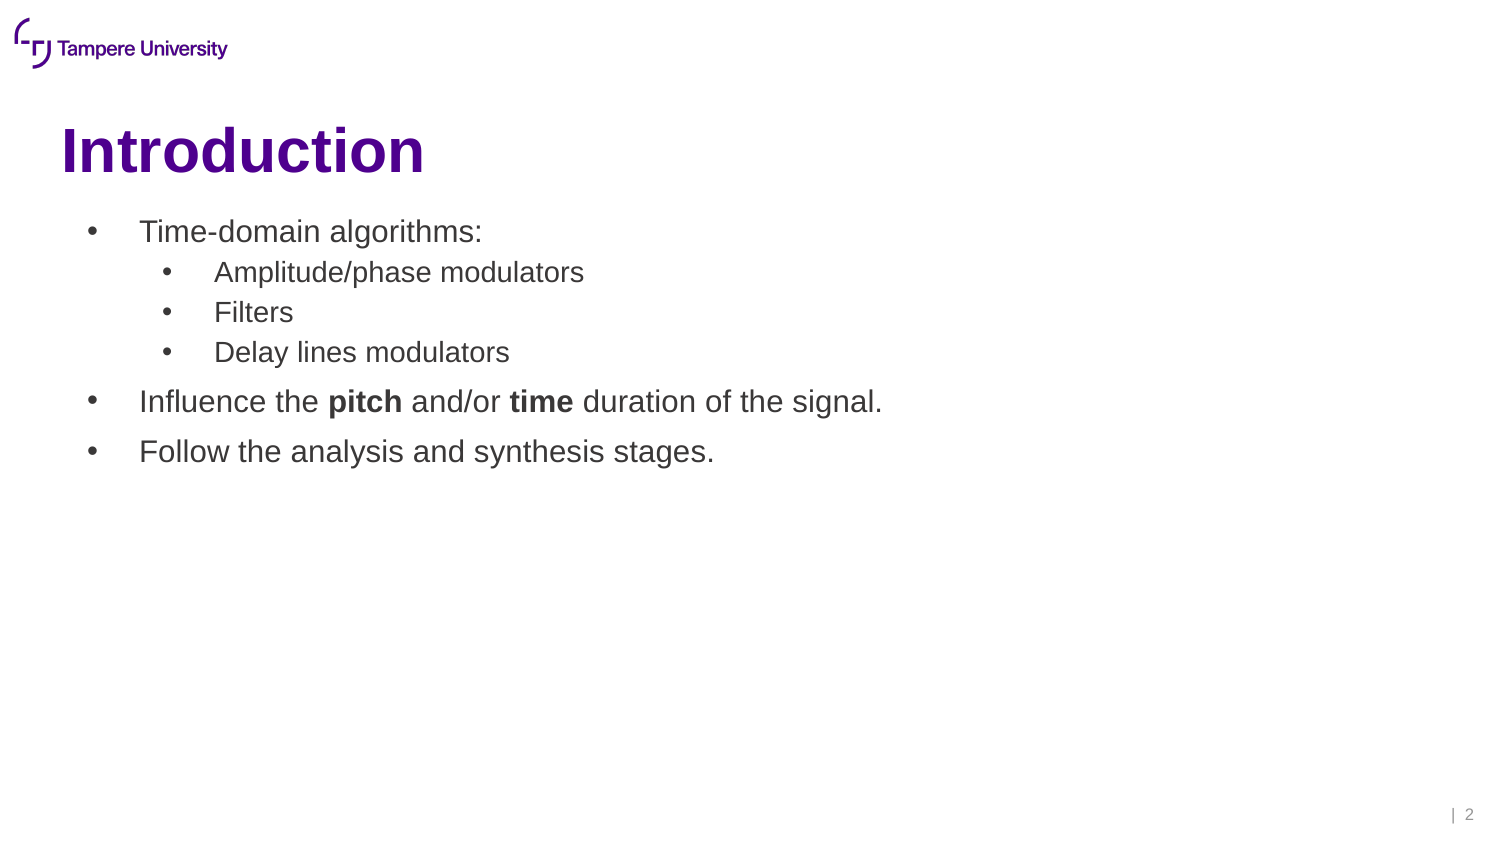

# Introduction
Time-domain algorithms:
Amplitude/phase modulators
Filters
Delay lines modulators
Influence the pitch and/or time duration of the signal.
Follow the analysis and synthesis stages.
|  2